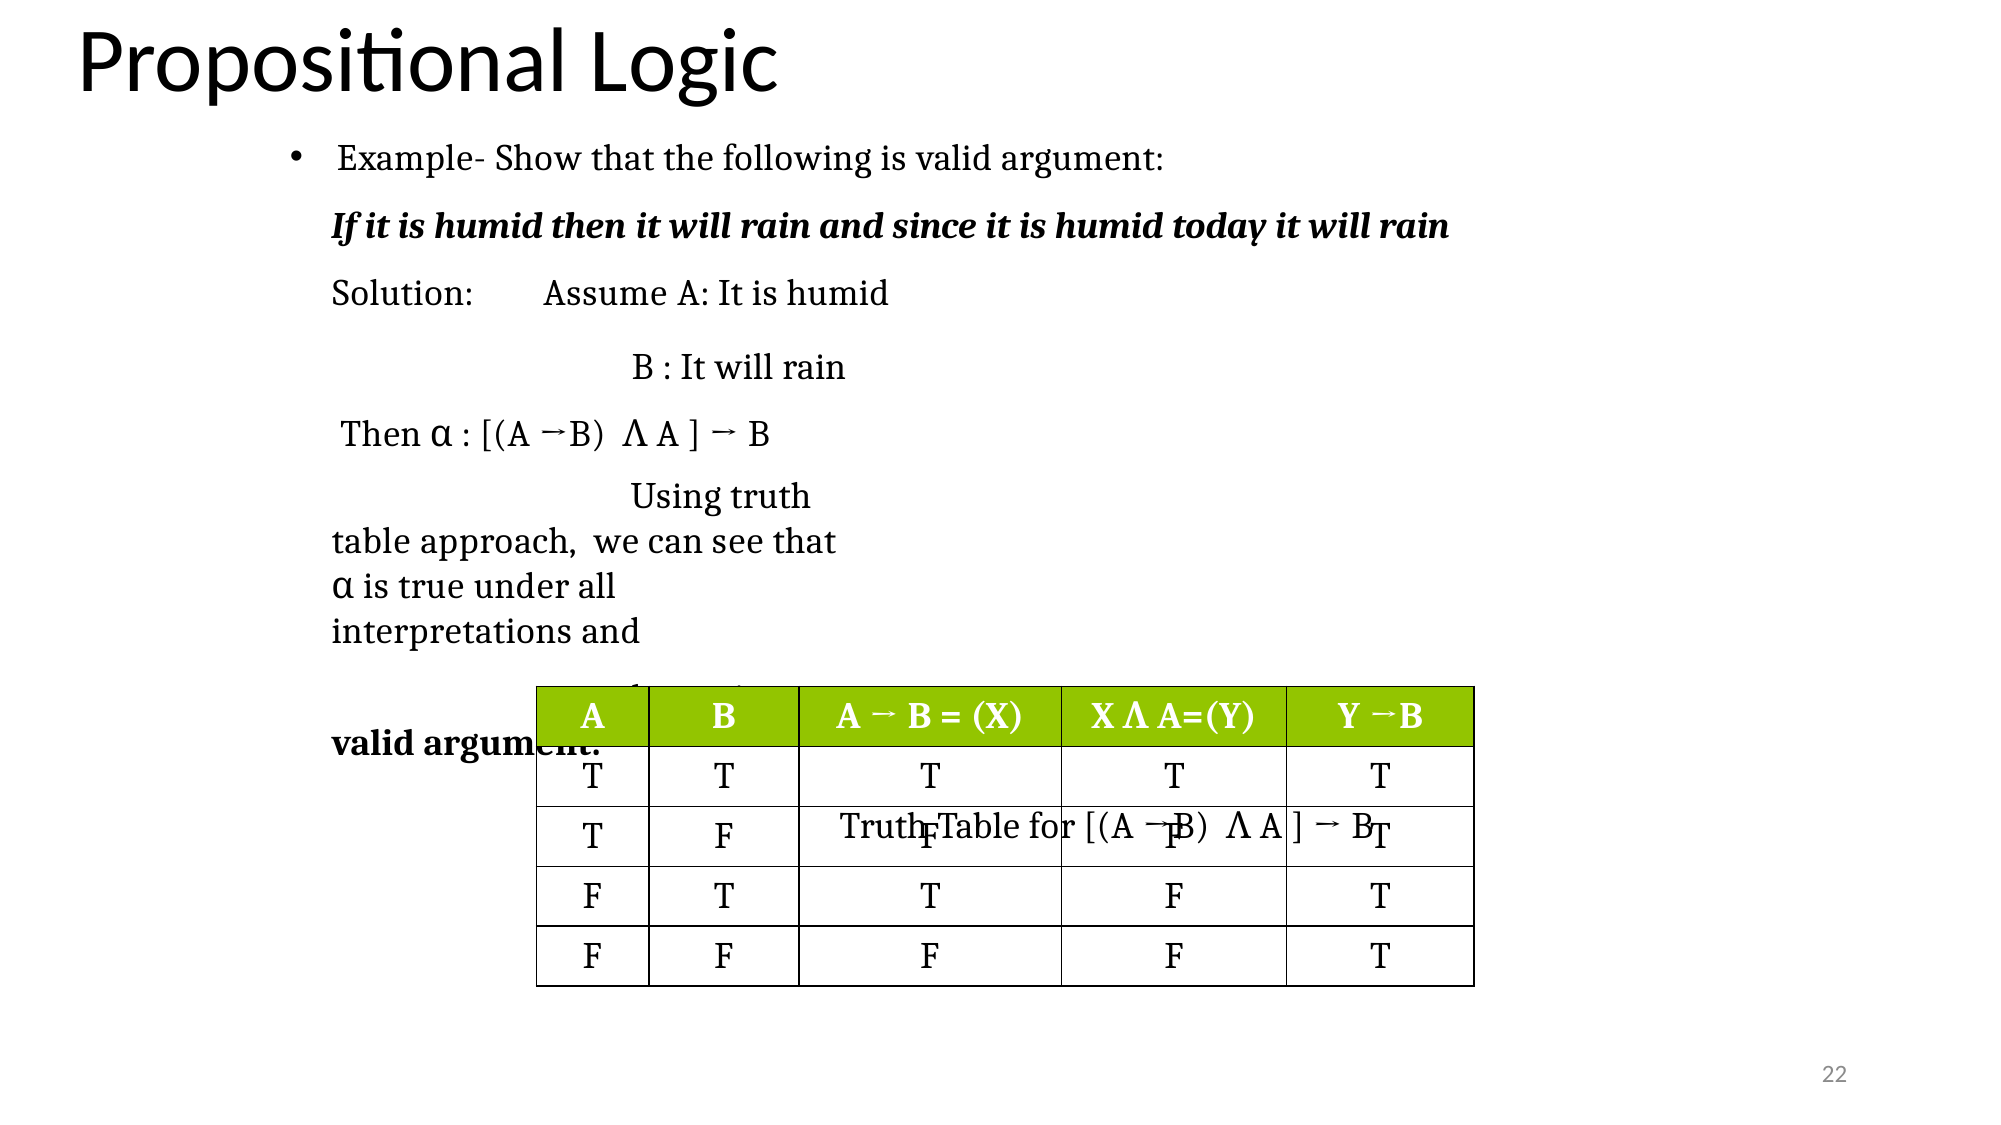

# Propositional Logic
Example- Show that the following is valid argument:
If it is humid then it will rain and since it is humid today it will rain
Solution:	Assume A: It is humid
B : It will rain  Then α : [(A →B) Ʌ A ] → B
Using truth table approach, we can see that α is true under all interpretations and
hence is a valid argument.
Truth Table for [(A →B) Ʌ A ] → B
| A | B | A → B = (X) | X Ʌ A=(Y) | Y →B |
| --- | --- | --- | --- | --- |
| T | T | T | T | T |
| T | F | F | F | T |
| F | T | T | F | T |
| F | F | F | F | T |
22